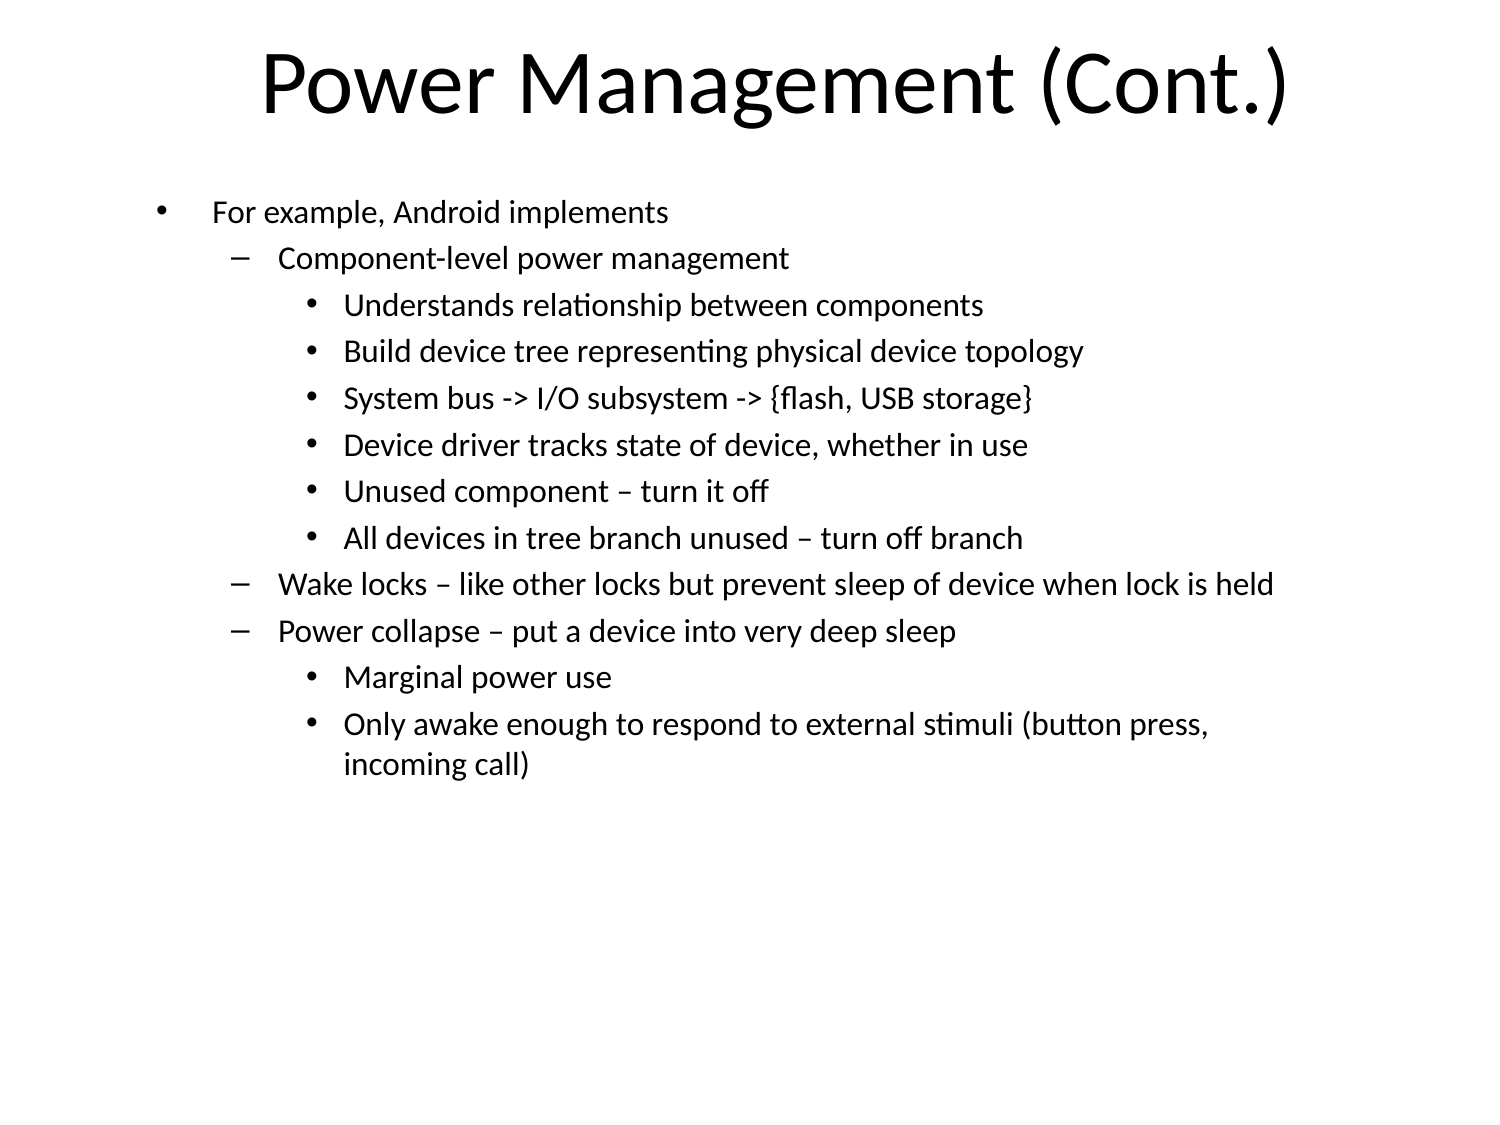

# Power Management (Cont.)
For example, Android implements
Component-level power management
Understands relationship between components
Build device tree representing physical device topology
System bus -> I/O subsystem -> {flash, USB storage}
Device driver tracks state of device, whether in use
Unused component – turn it off
All devices in tree branch unused – turn off branch
Wake locks – like other locks but prevent sleep of device when lock is held
Power collapse – put a device into very deep sleep
Marginal power use
Only awake enough to respond to external stimuli (button press, incoming call)